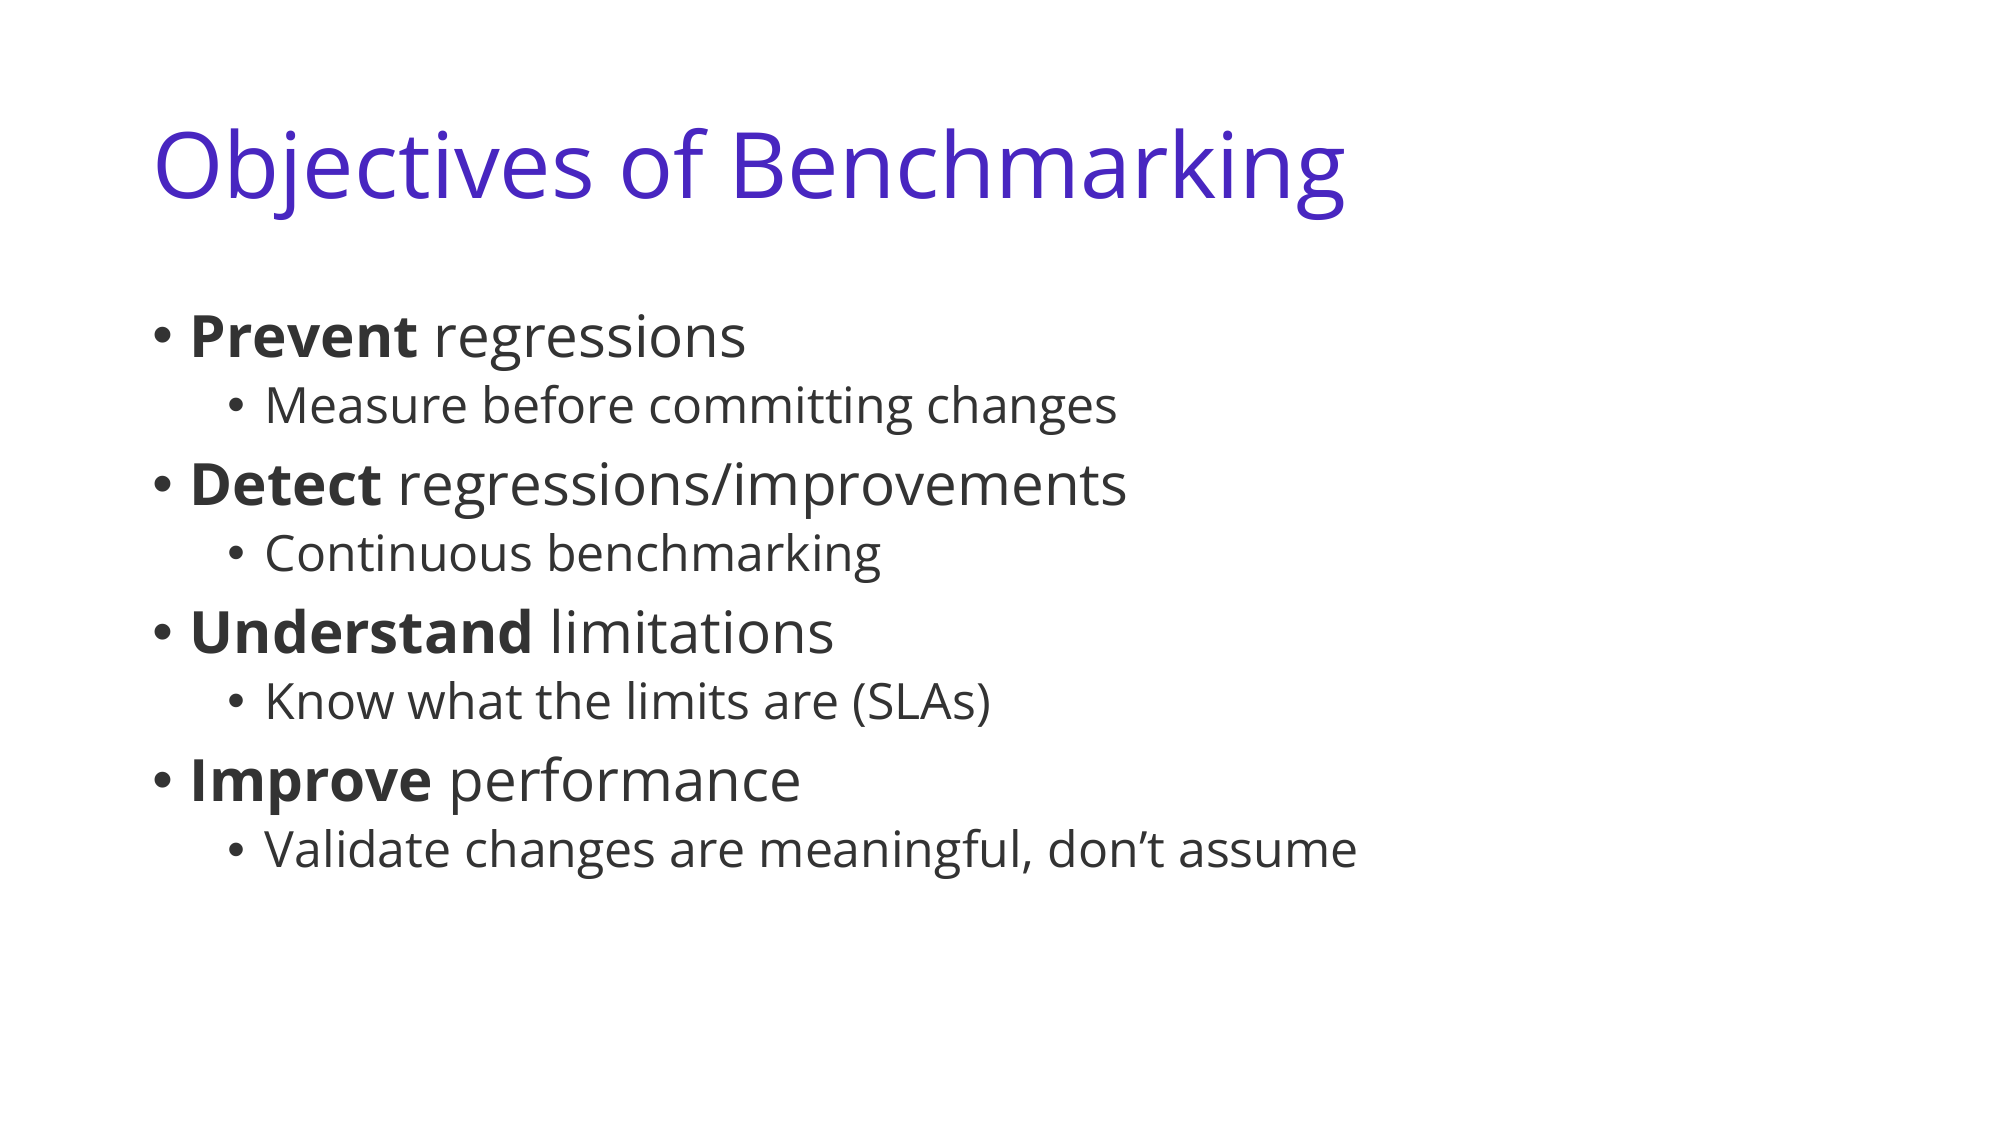

# Objectives of Benchmarking
Prevent regressions
Measure before committing changes
Detect regressions/improvements
Continuous benchmarking
Understand limitations
Know what the limits are (SLAs)
Improve performance
Validate changes are meaningful, don’t assume